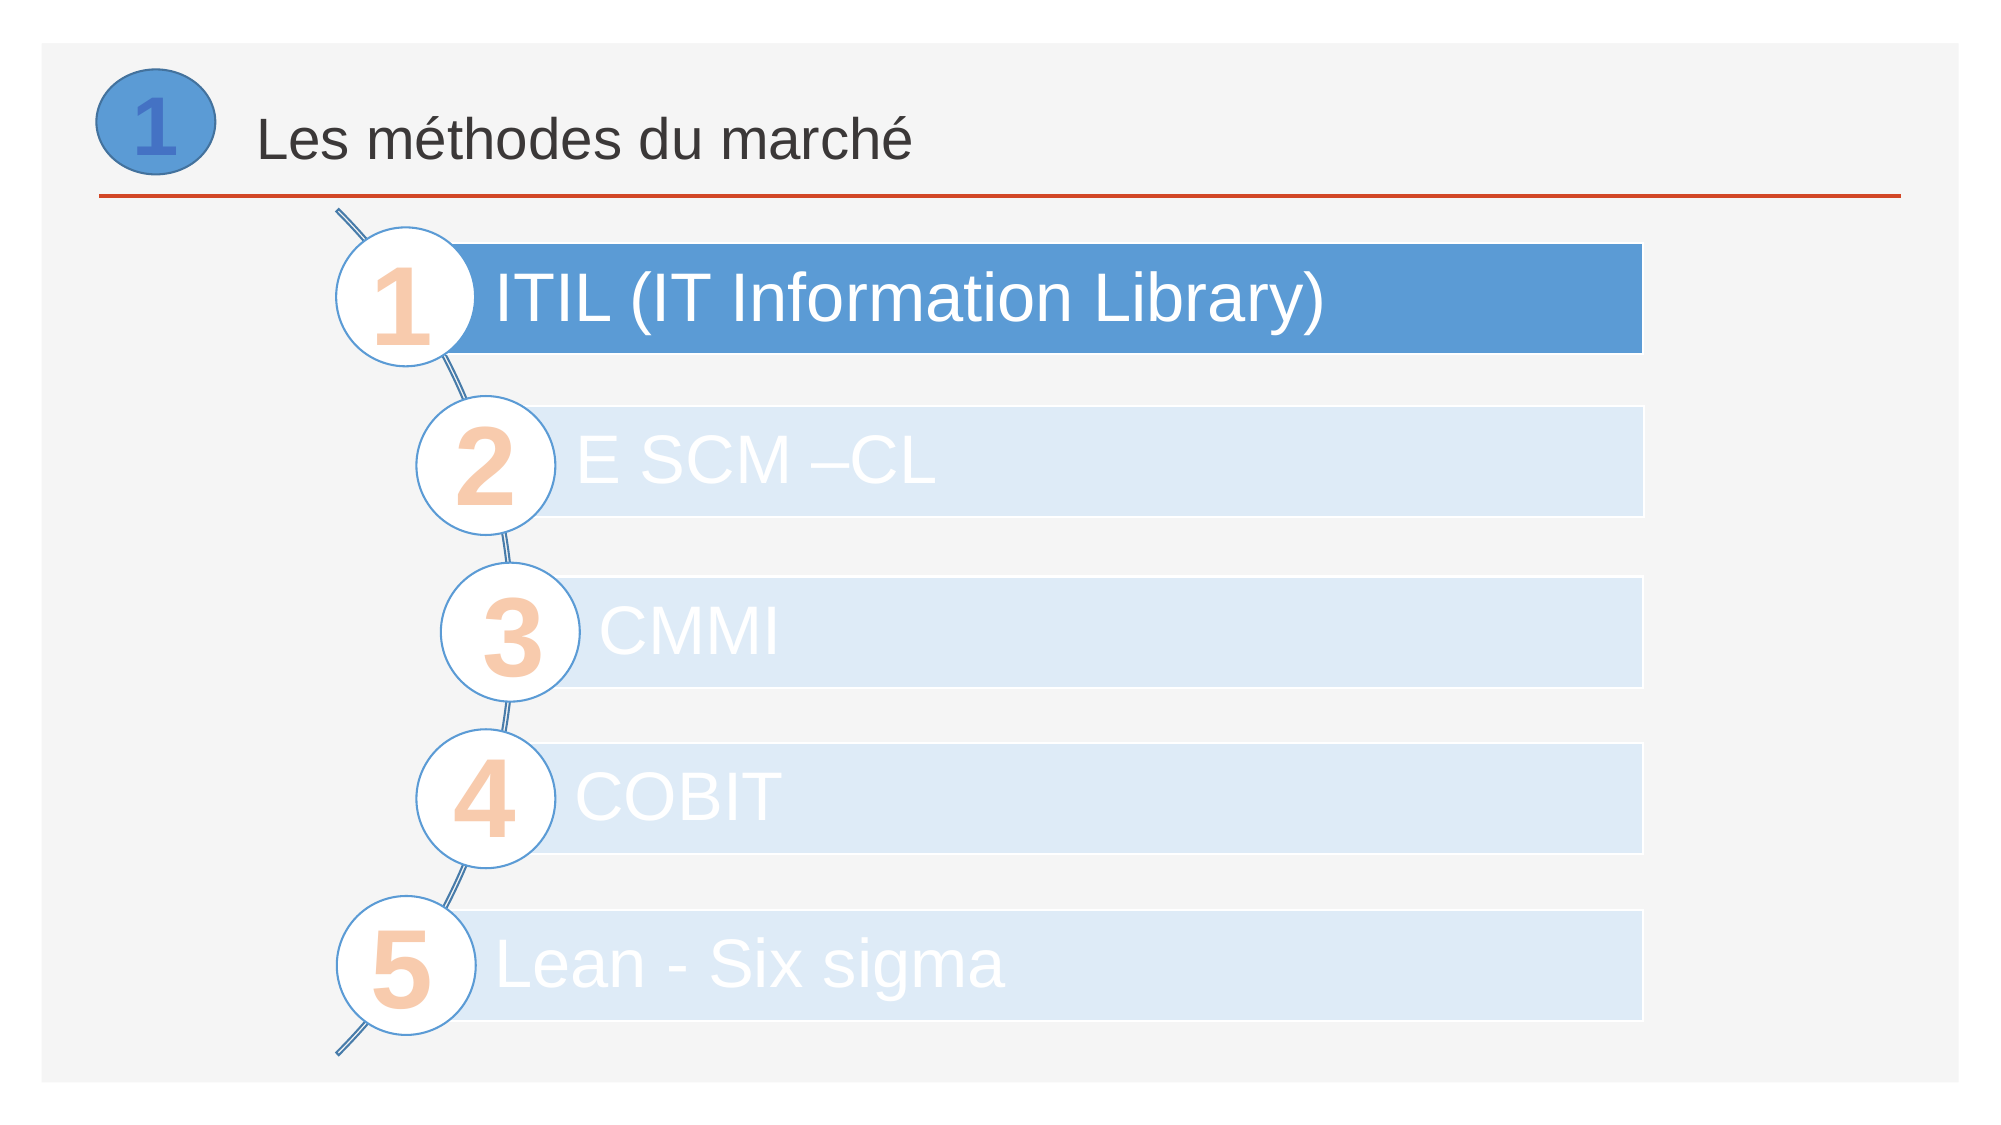

1
# Les méthodes du marché
ITIL (IT Information Library)
E SCM –CL
CMMI
COBIT
Lean - Six sigma
1
2
3
4
5